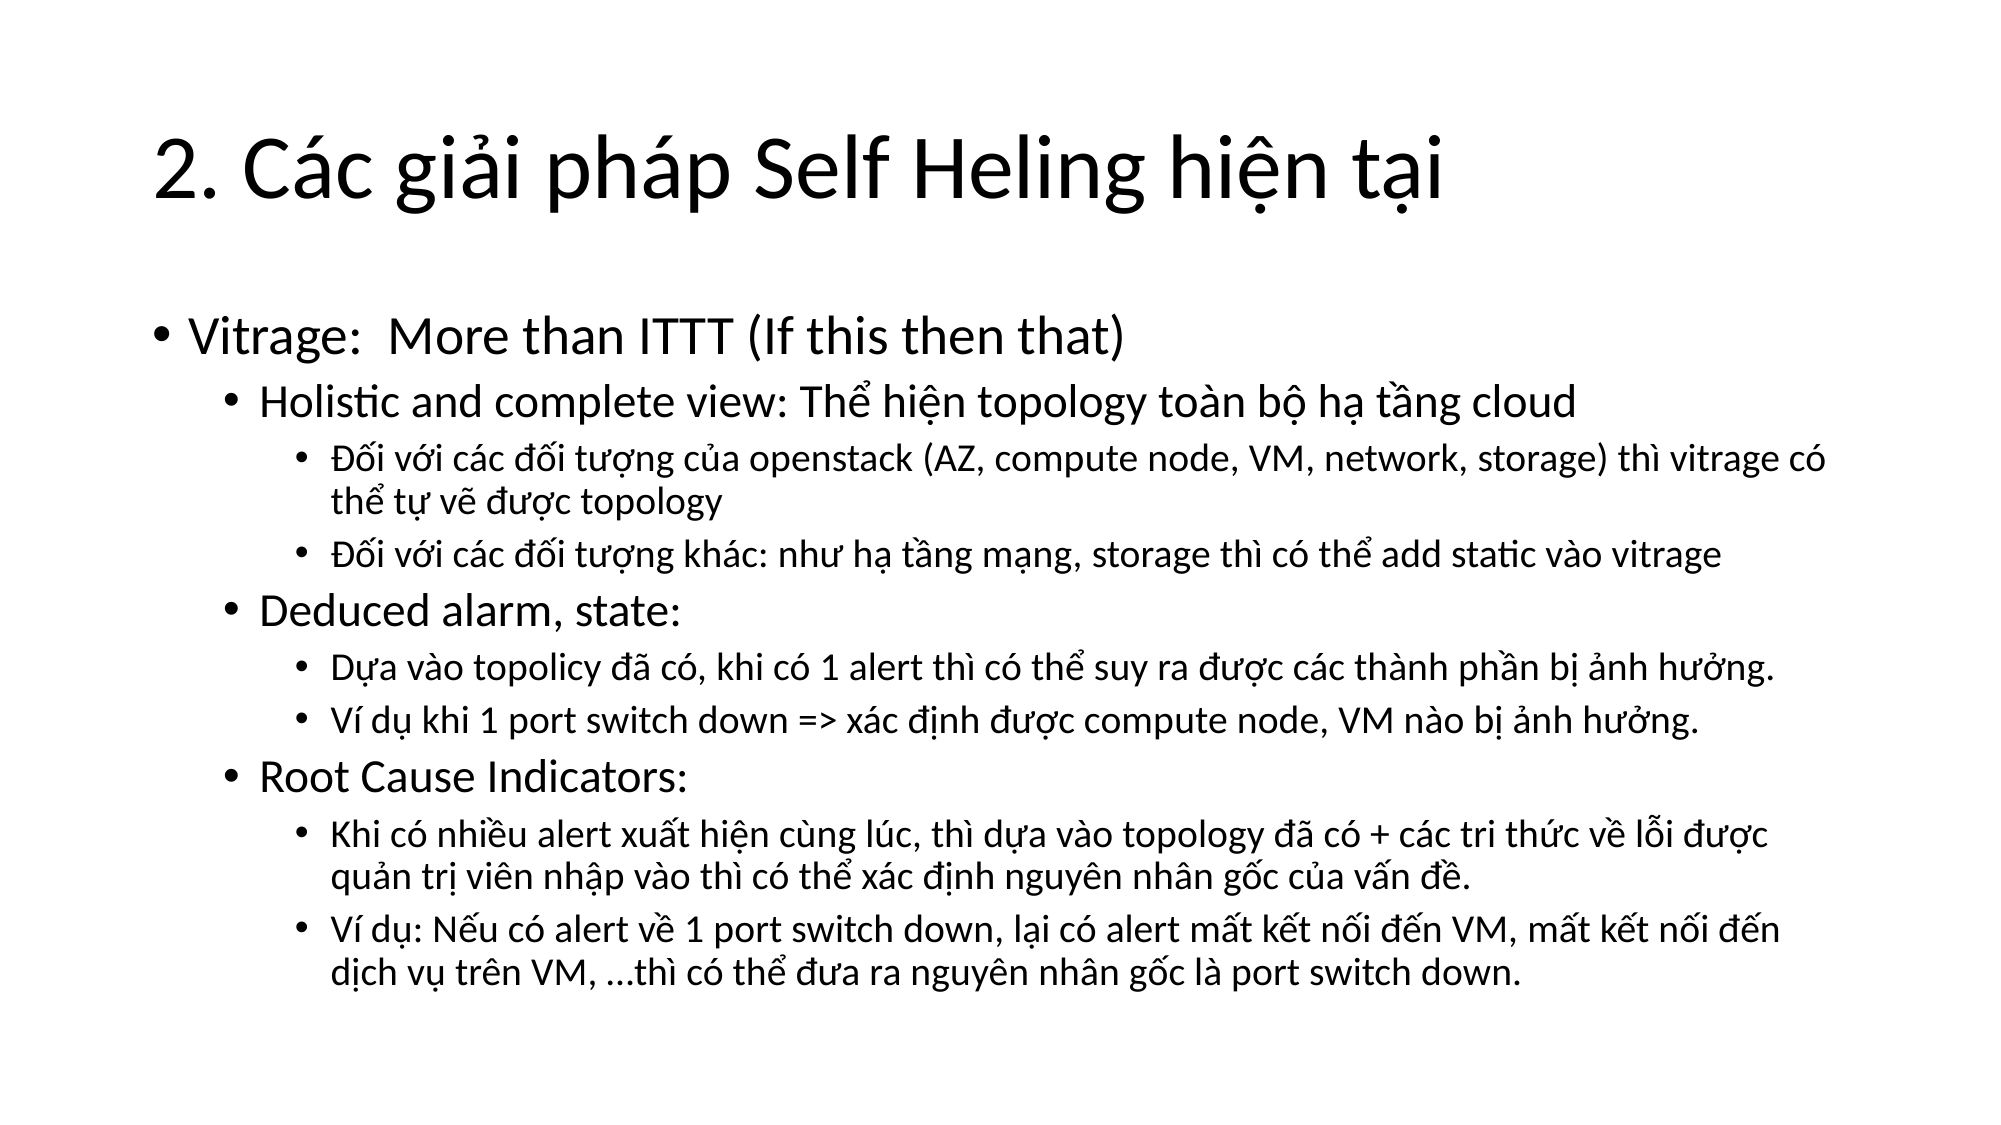

# 2. Các giải pháp Self Heling hiện tại
Vitrage:  More than ITTT (If this then that)
Holistic and complete view: Thể hiện topology toàn bộ hạ tầng cloud
Đối với các đối tượng của openstack (AZ, compute node, VM, network, storage) thì vitrage có thể tự vẽ được topology
Đối với các đối tượng khác: như hạ tầng mạng, storage thì có thể add static vào vitrage
Deduced alarm, state:
Dựa vào topolicy đã có, khi có 1 alert thì có thể suy ra được các thành phần bị ảnh hưởng.
Ví dụ khi 1 port switch down => xác định được compute node, VM nào bị ảnh hưởng.
Root Cause Indicators:
Khi có nhiều alert xuất hiện cùng lúc, thì dựa vào topology đã có + các tri thức về lỗi được quản trị viên nhập vào thì có thể xác định nguyên nhân gốc của vấn đề.
Ví dụ: Nếu có alert về 1 port switch down, lại có alert mất kết nối đến VM, mất kết nối đến dịch vụ trên VM, …thì có thể đưa ra nguyên nhân gốc là port switch down.